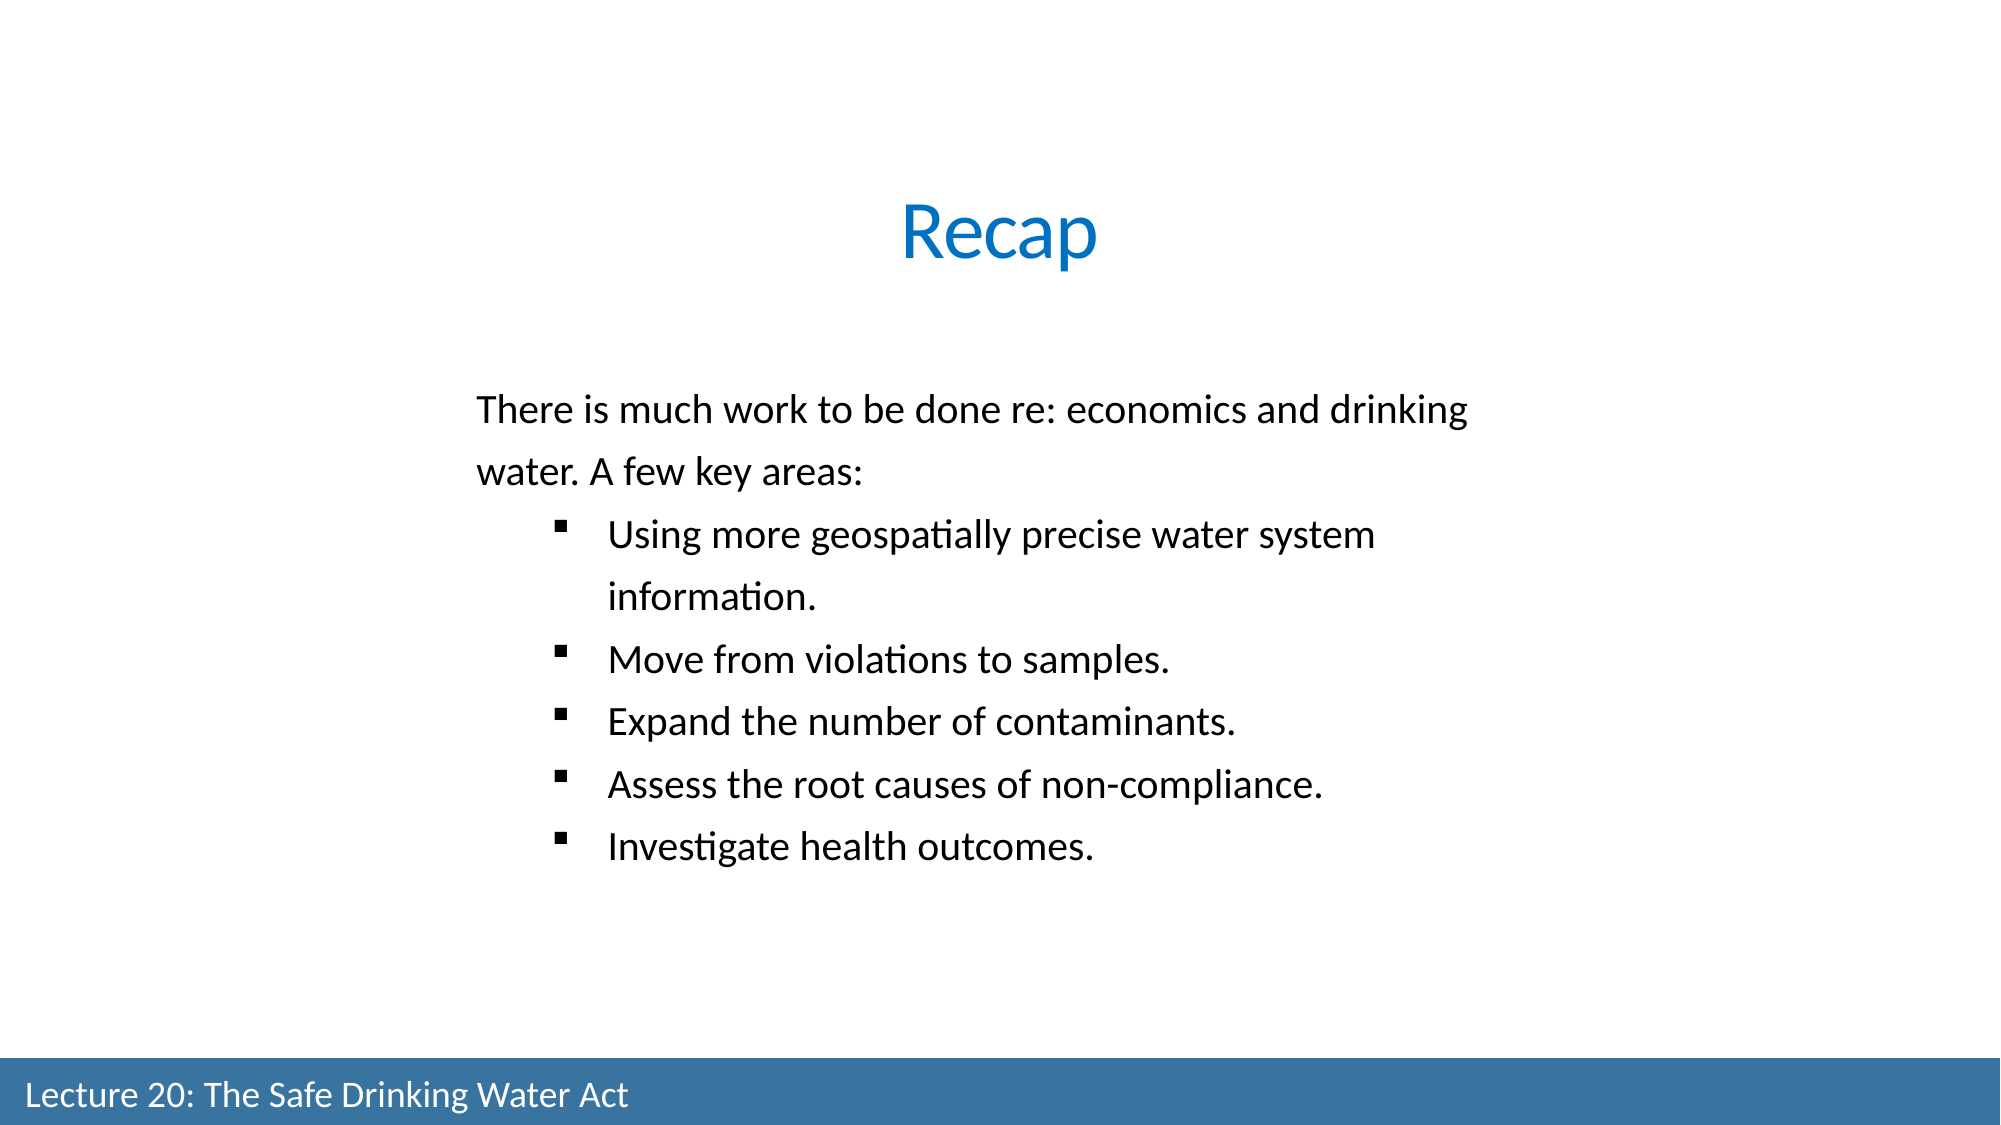

Recap
There is much work to be done re: economics and drinking water. A few key areas:
Using more geospatially precise water system information.
Move from violations to samples.
Expand the number of contaminants.
Assess the root causes of non-compliance.
Investigate health outcomes.